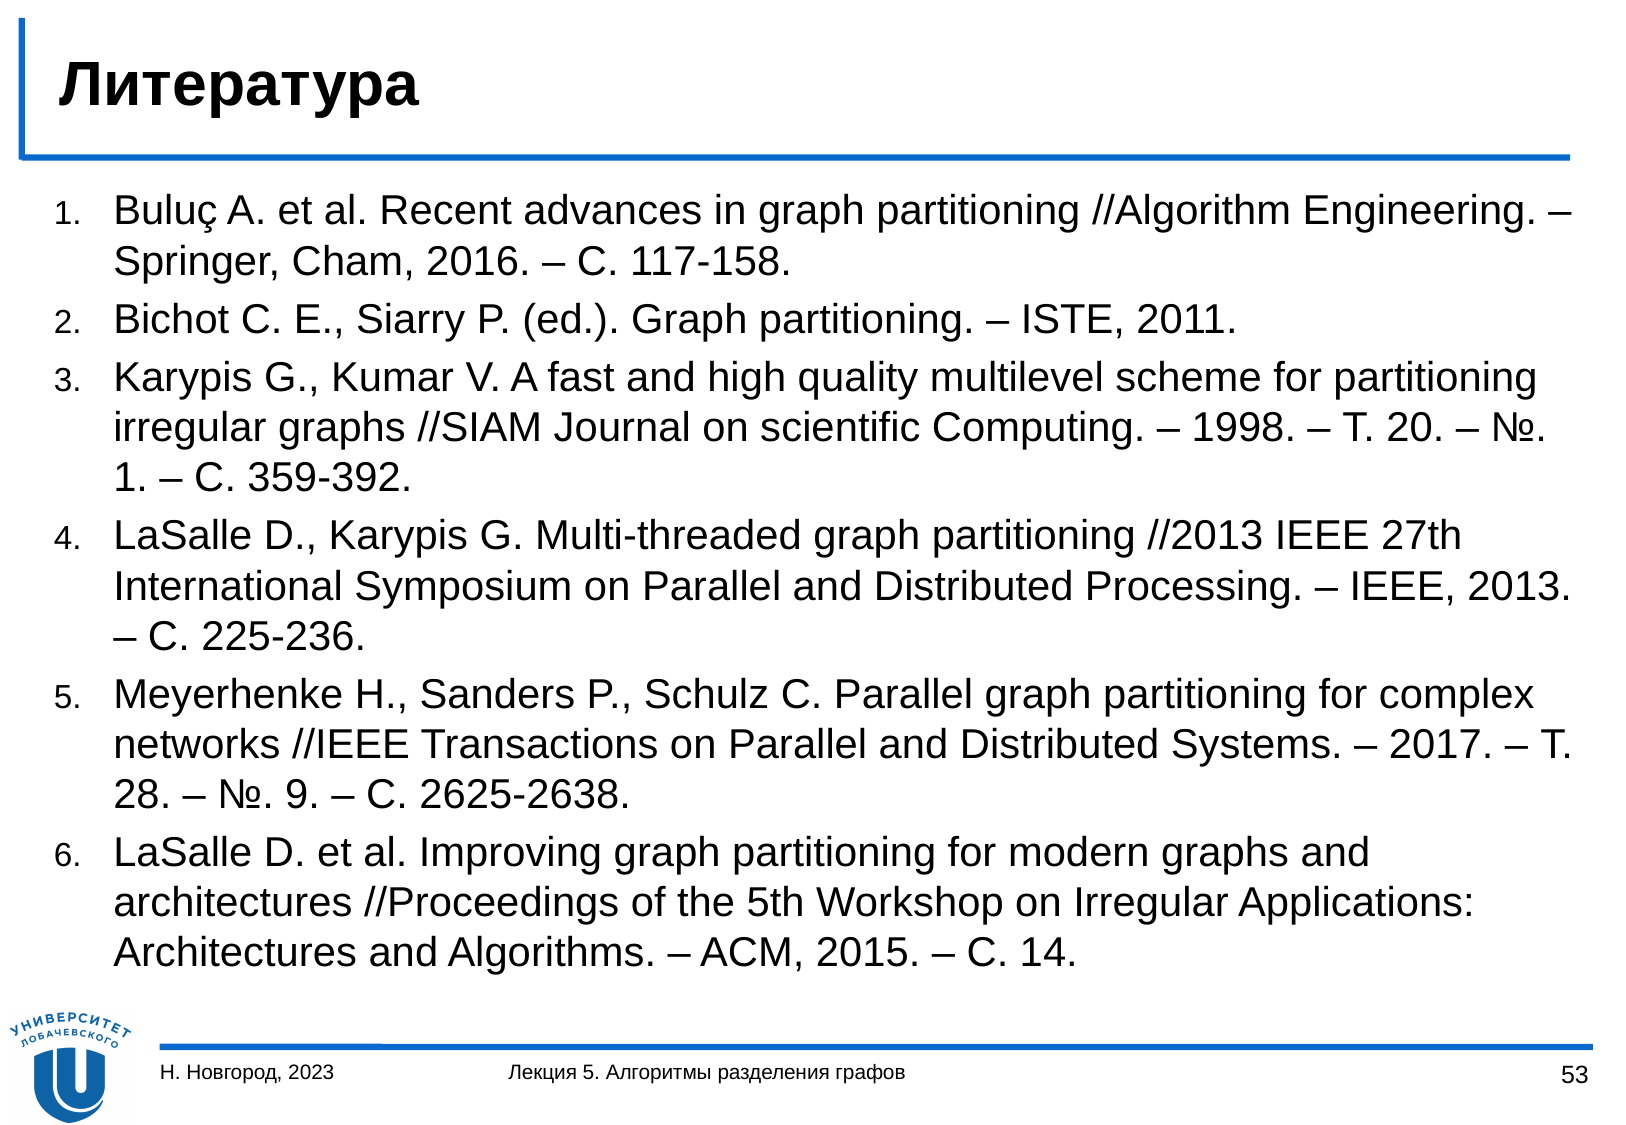

# Литература
Buluç A. et al. Recent advances in graph partitioning //Algorithm Engineering. – Springer, Cham, 2016. – С. 117-158.
Bichot C. E., Siarry P. (ed.). Graph partitioning. – ISTE, 2011.
Karypis G., Kumar V. A fast and high quality multilevel scheme for partitioning irregular graphs //SIAM Journal on scientific Computing. – 1998. – Т. 20. – №. 1. – С. 359-392.
LaSalle D., Karypis G. Multi-threaded graph partitioning //2013 IEEE 27th International Symposium on Parallel and Distributed Processing. – IEEE, 2013. – С. 225-236.
Meyerhenke H., Sanders P., Schulz C. Parallel graph partitioning for complex networks //IEEE Transactions on Parallel and Distributed Systems. – 2017. – Т. 28. – №. 9. – С. 2625-2638.
LaSalle D. et al. Improving graph partitioning for modern graphs and architectures //Proceedings of the 5th Workshop on Irregular Applications: Architectures and Algorithms. – ACM, 2015. – С. 14.

Н. Новгород, 2023
Лекция 5. Алгоритмы разделения графов
53